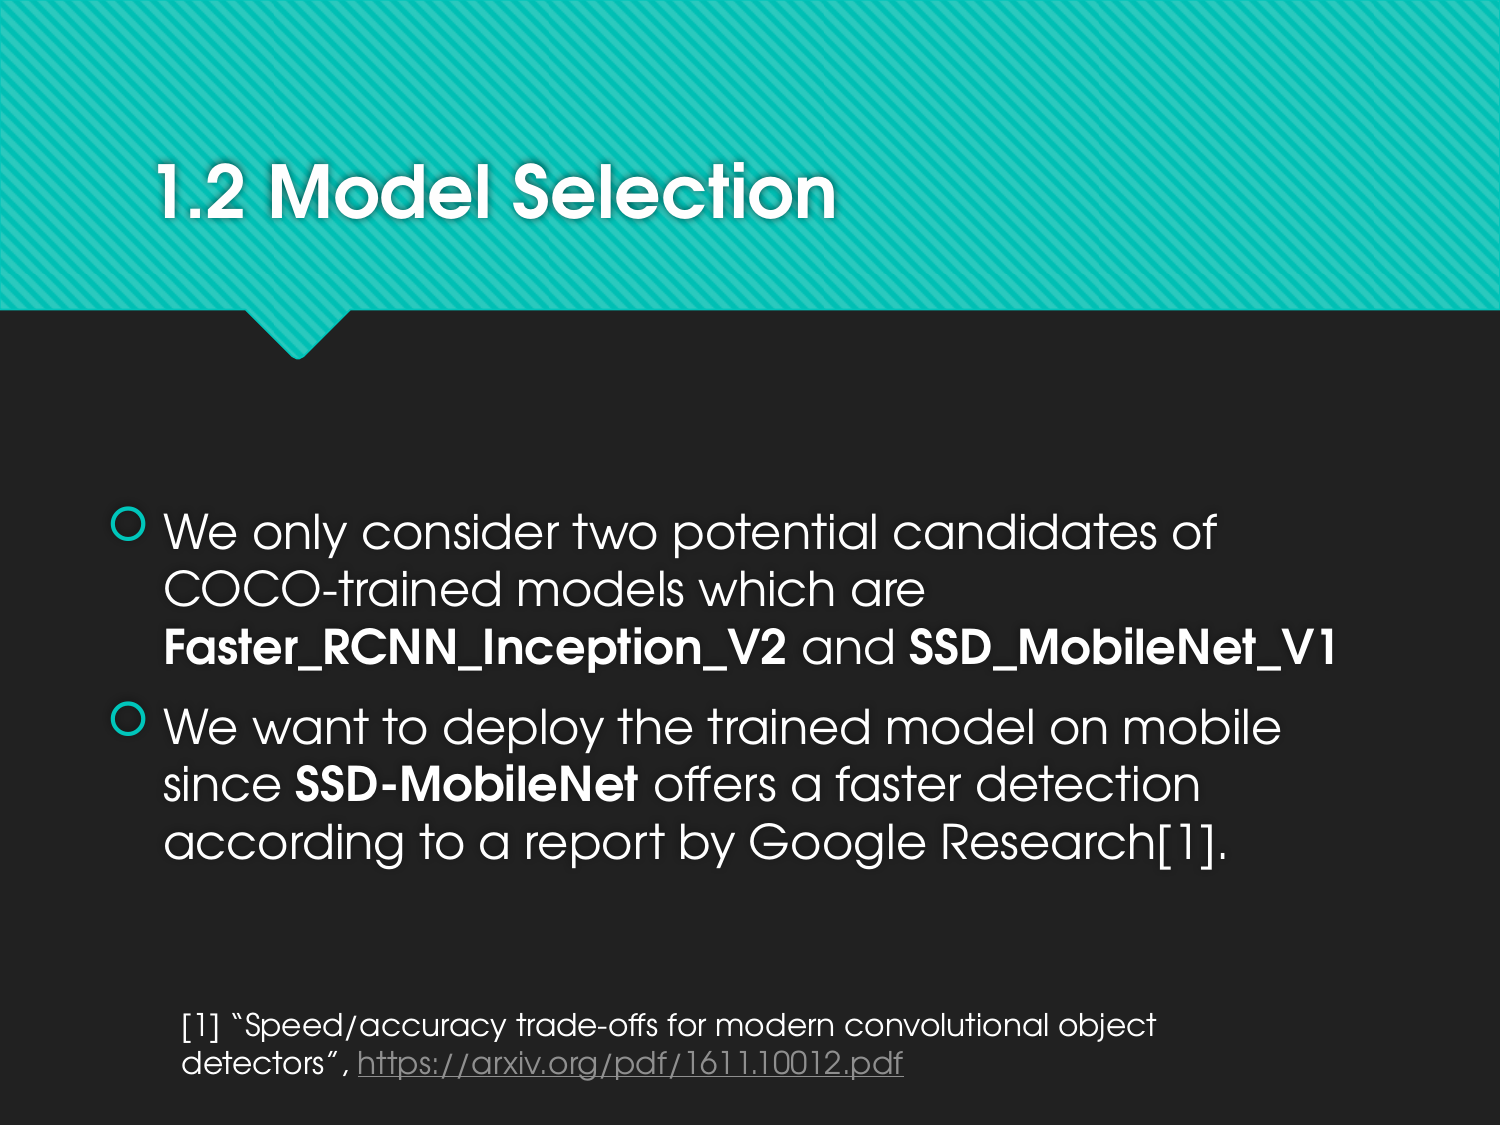

# 1.2 Model Selection
We only consider two potential candidates of COCO-trained models which are Faster_RCNN_Inception_V2 and SSD_MobileNet_V1
We want to deploy the trained model on mobile since SSD-MobileNet offers a faster detection according to a report by Google Research[1].
[1] “Speed/accuracy trade-offs for modern convolutional object detectors”, https://arxiv.org/pdf/1611.10012.pdf